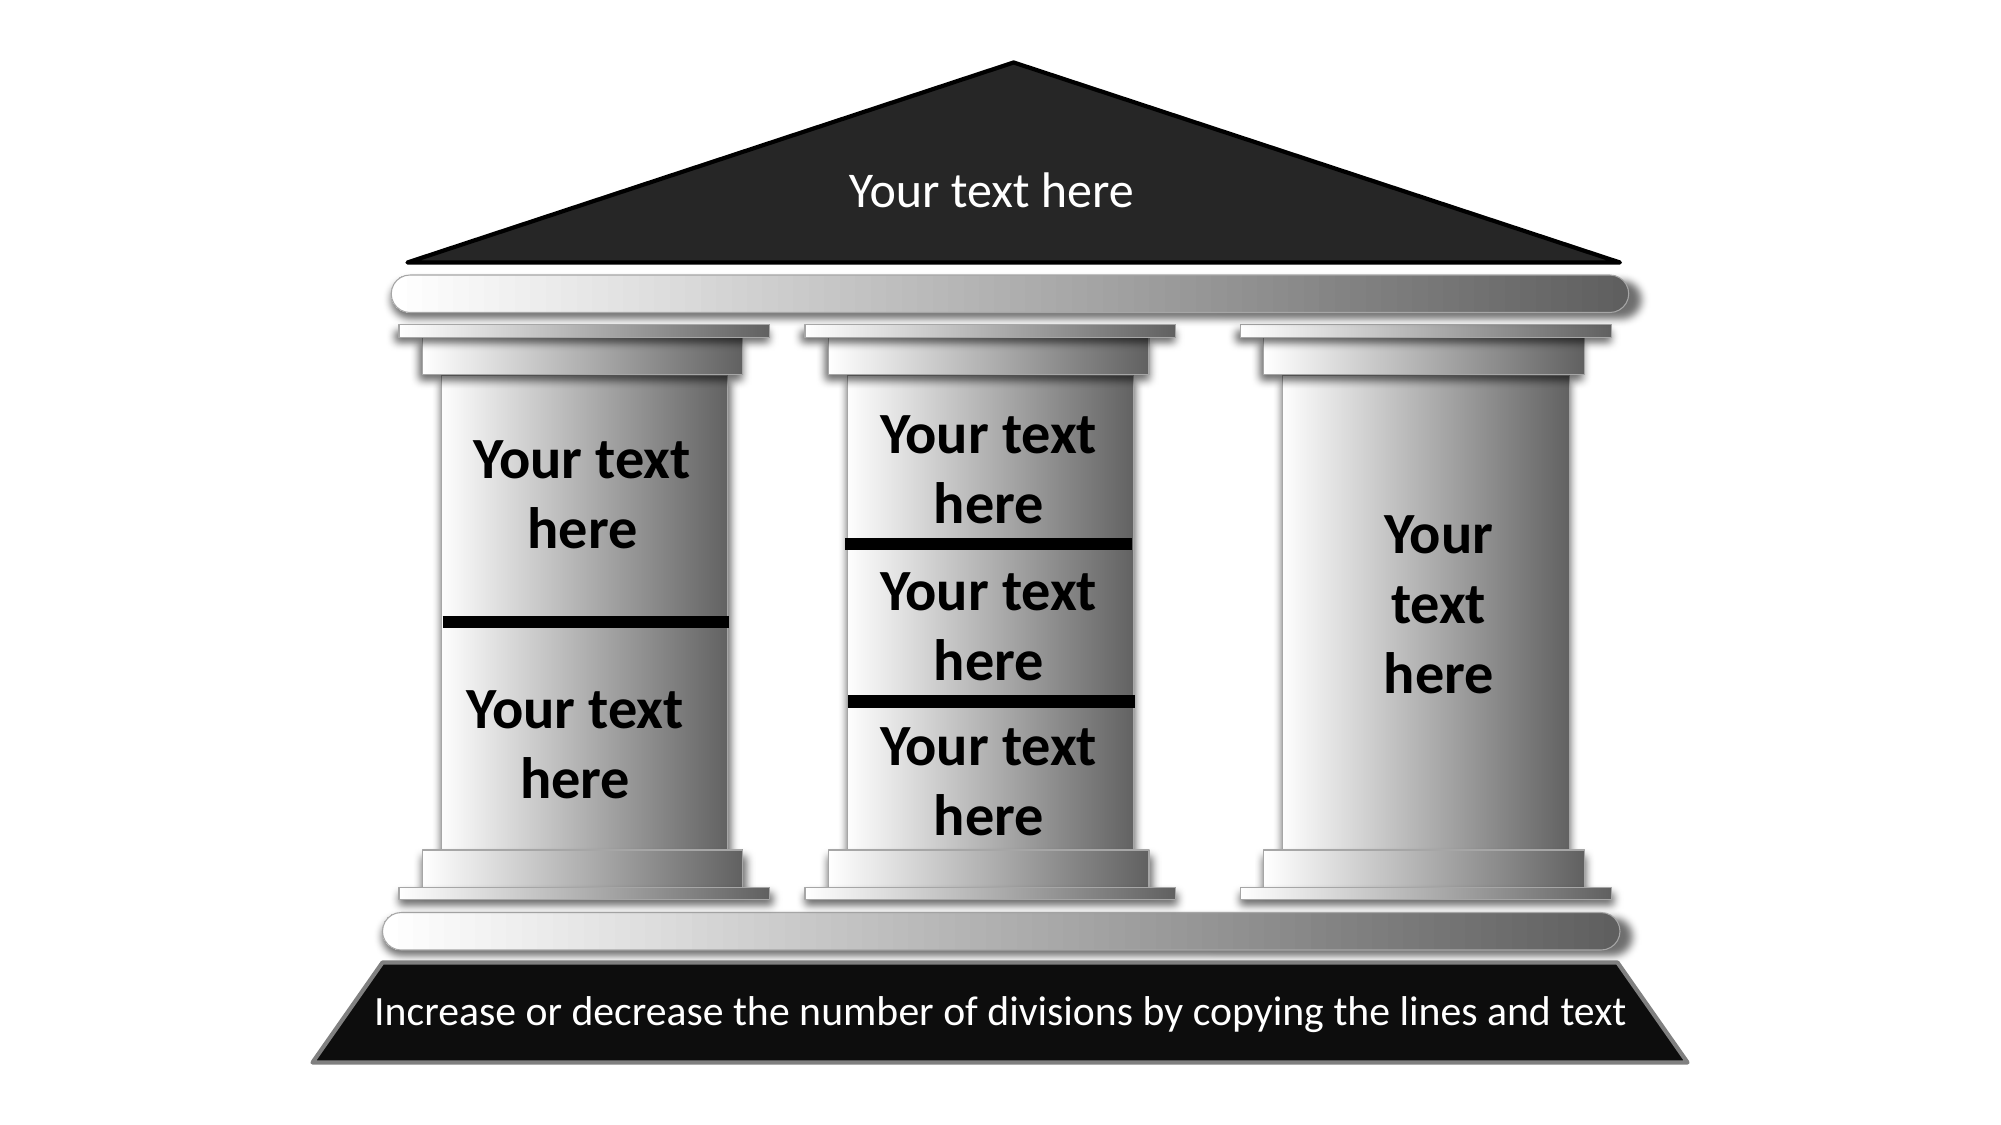

Your text here

Your text here
Your text here
Your text here
Your text here
Your text here
Your text here

Increase or decrease the number of divisions by copying the lines and text